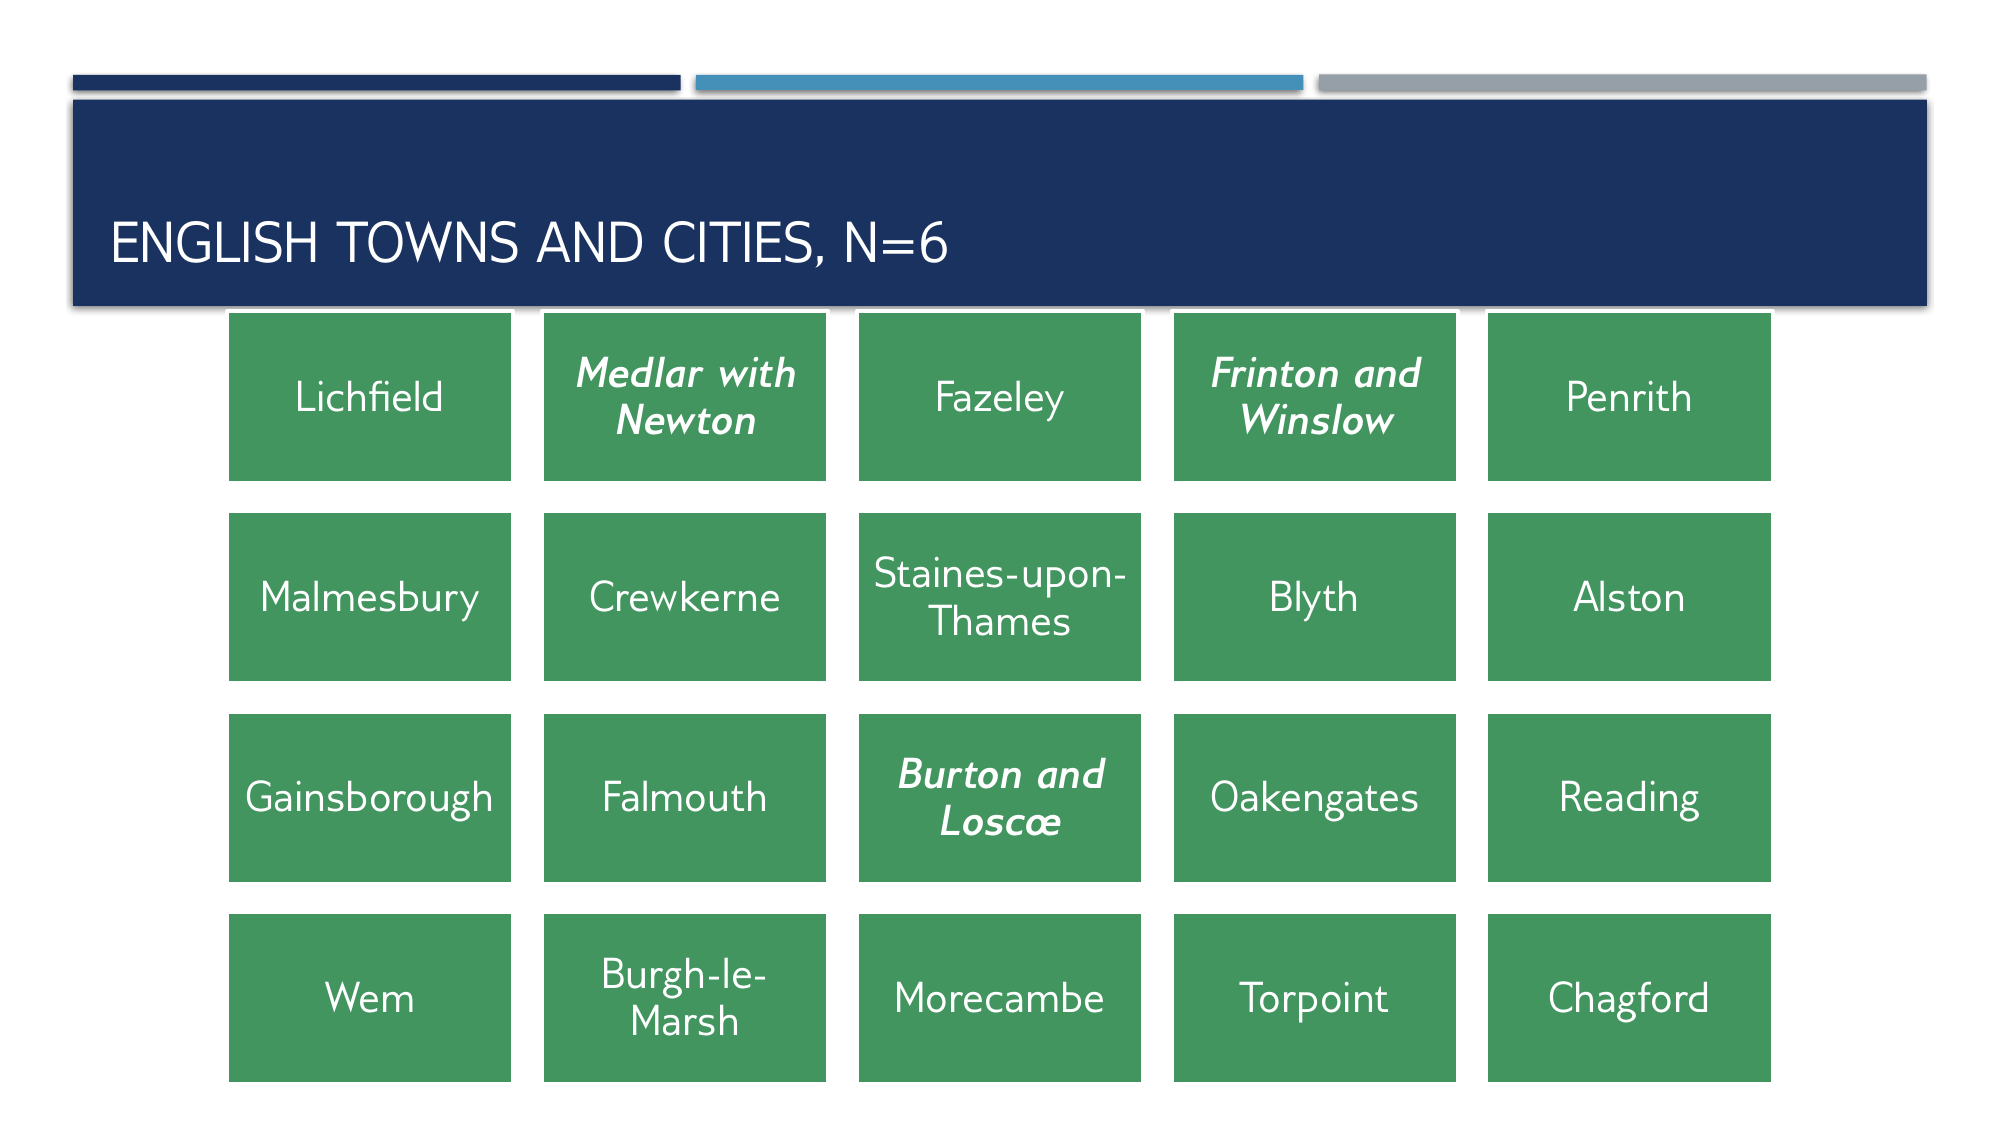

# English towns and cities, n=6
Lichfield
Medlar with Newton
Fazeley
Frinton and Winslow
Penrith
Malmesbury
Crewkerne
Staines-upon-Thames
Blyth
Alston
Gainsborough
Falmouth
Burton and Loscoe
Oakengates
Reading
Wem
Burgh-le-Marsh
Morecambe
Torpoint
Chagford